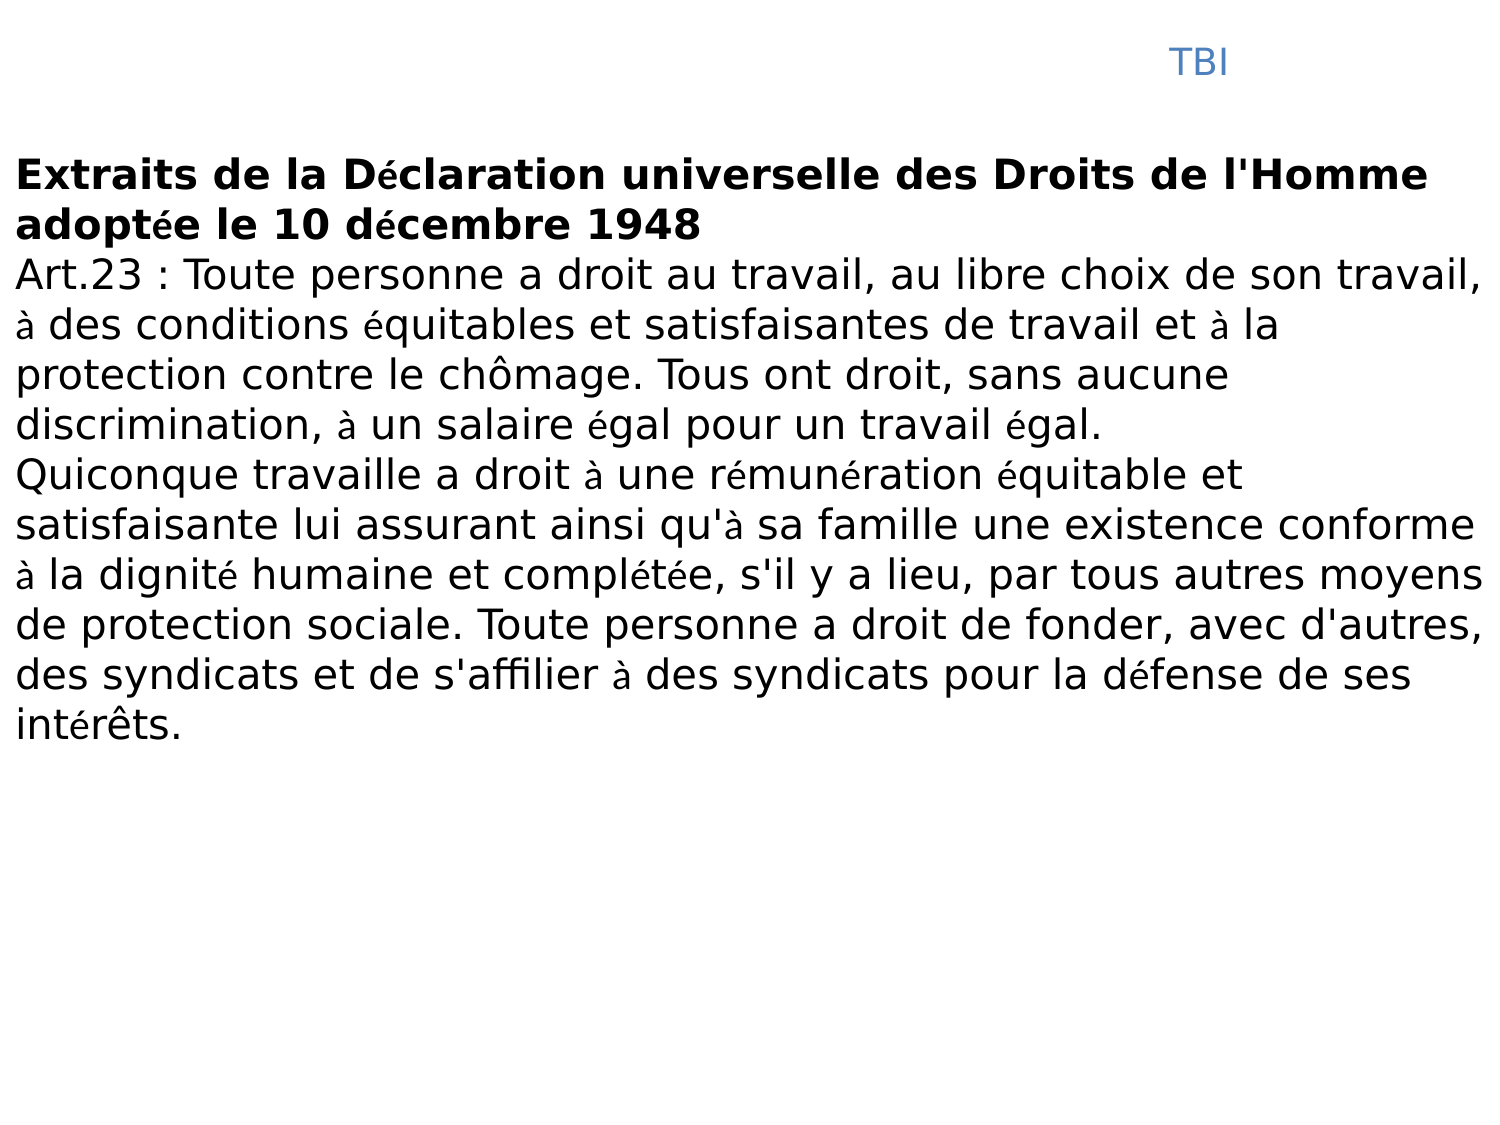

TBI
Extraits de la Déclaration universelle des Droits de l'Homme adoptée le 10 décembre 1948
Art.23 : Toute personne a droit au travail, au libre choix de son travail, à des conditions équitables et satisfaisantes de travail et à la protection contre le chômage. Tous ont droit, sans aucune discrimination, à un salaire égal pour un travail égal.
Quiconque travaille a droit à une rémunération équitable et satisfaisante lui assurant ainsi qu'à sa famille une existence conforme à la dignité humaine et complétée, s'il y a lieu, par tous autres moyens de protection sociale. Toute personne a droit de fonder, avec d'autres, des syndicats et de s'affilier à des syndicats pour la défense de ses intérêts.